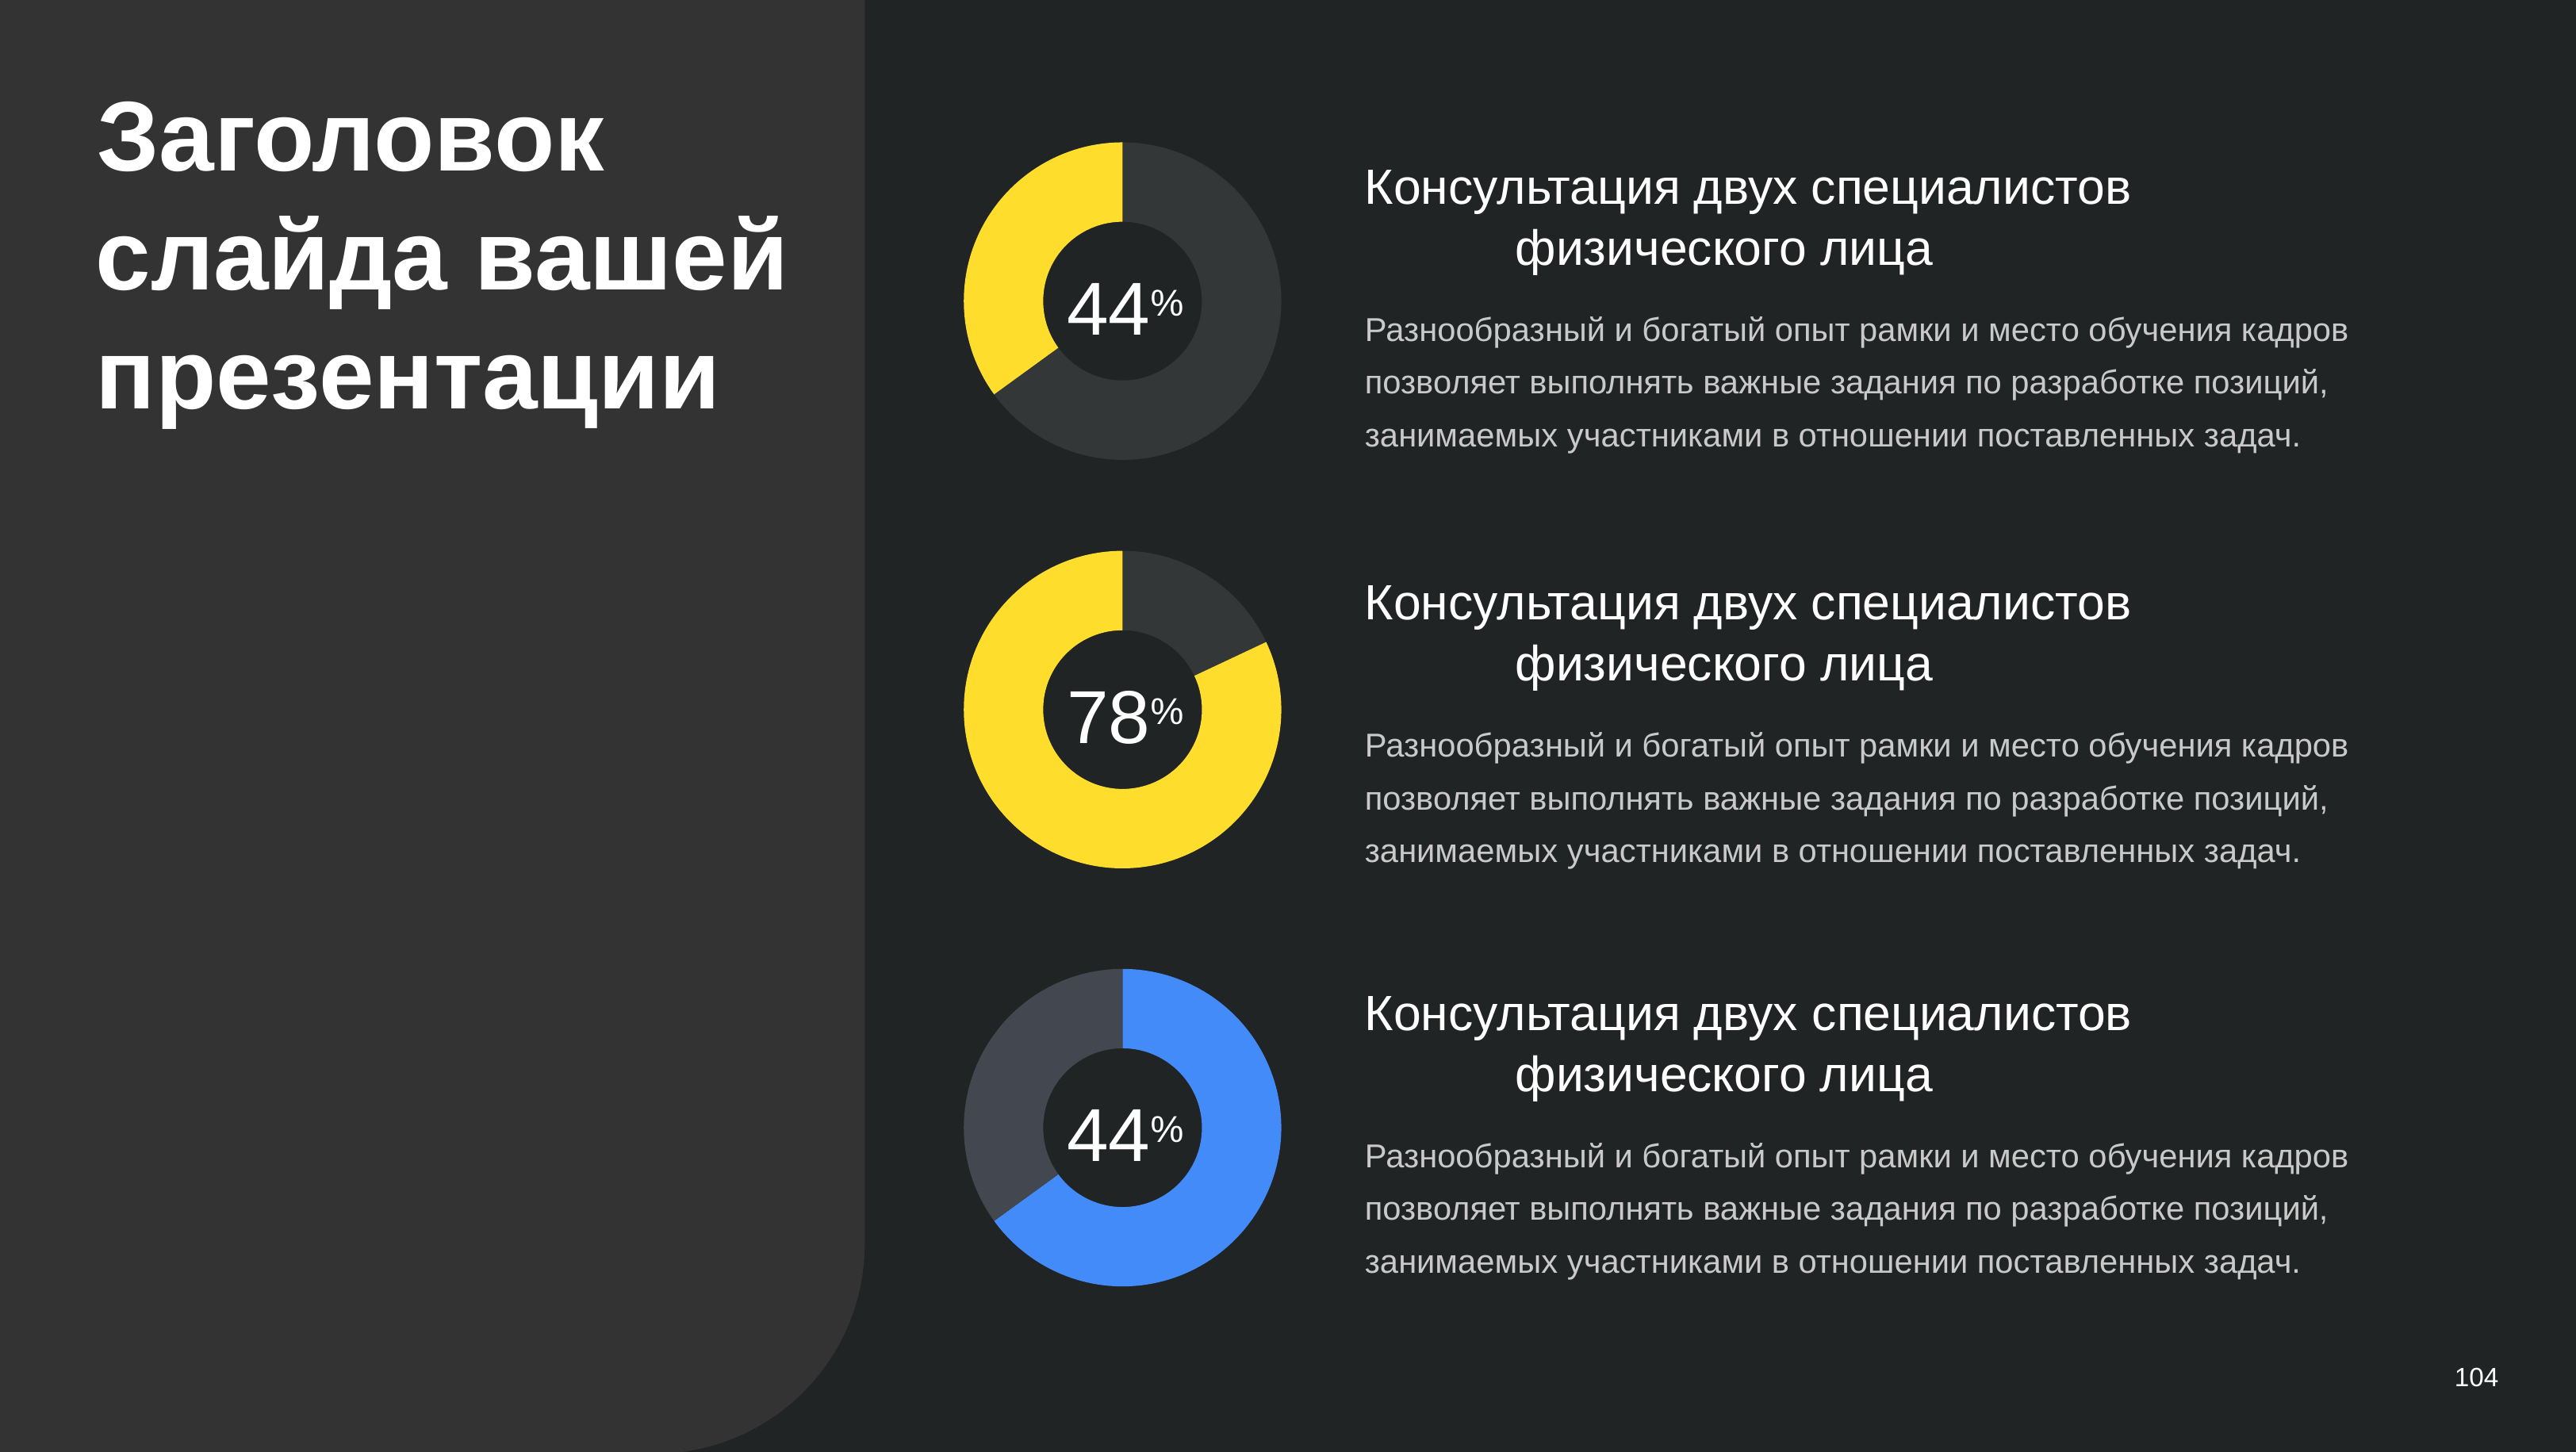

Заголовок слайда вашей презентации

### Chart

| Category | Sales |
|---|---|
| 1st Qtr | 65.0 |
| 2nd Qtr | 35.0 |
Консультация двух специалистов            физического лица
44%
Разнообразный и богатый опыт рамки и место обучения кадров позволяет выполнять важные задания по разработке позиций, занимаемых участниками в отношении поставленных задач.

### Chart

| Category | Sales |
|---|---|
| 1st Qtr | 18.0 |
| 2nd Qtr | 82.0 |
Консультация двух специалистов            физического лица
78%
Разнообразный и богатый опыт рамки и место обучения кадров позволяет выполнять важные задания по разработке позиций, занимаемых участниками в отношении поставленных задач.

### Chart

| Category | Sales |
|---|---|
| 1st Qtr | 65.0 |
| 2nd Qtr | 35.0 |
Консультация двух специалистов            физического лица
44%
Разнообразный и богатый опыт рамки и место обучения кадров позволяет выполнять важные задания по разработке позиций, занимаемых участниками в отношении поставленных задач.
104